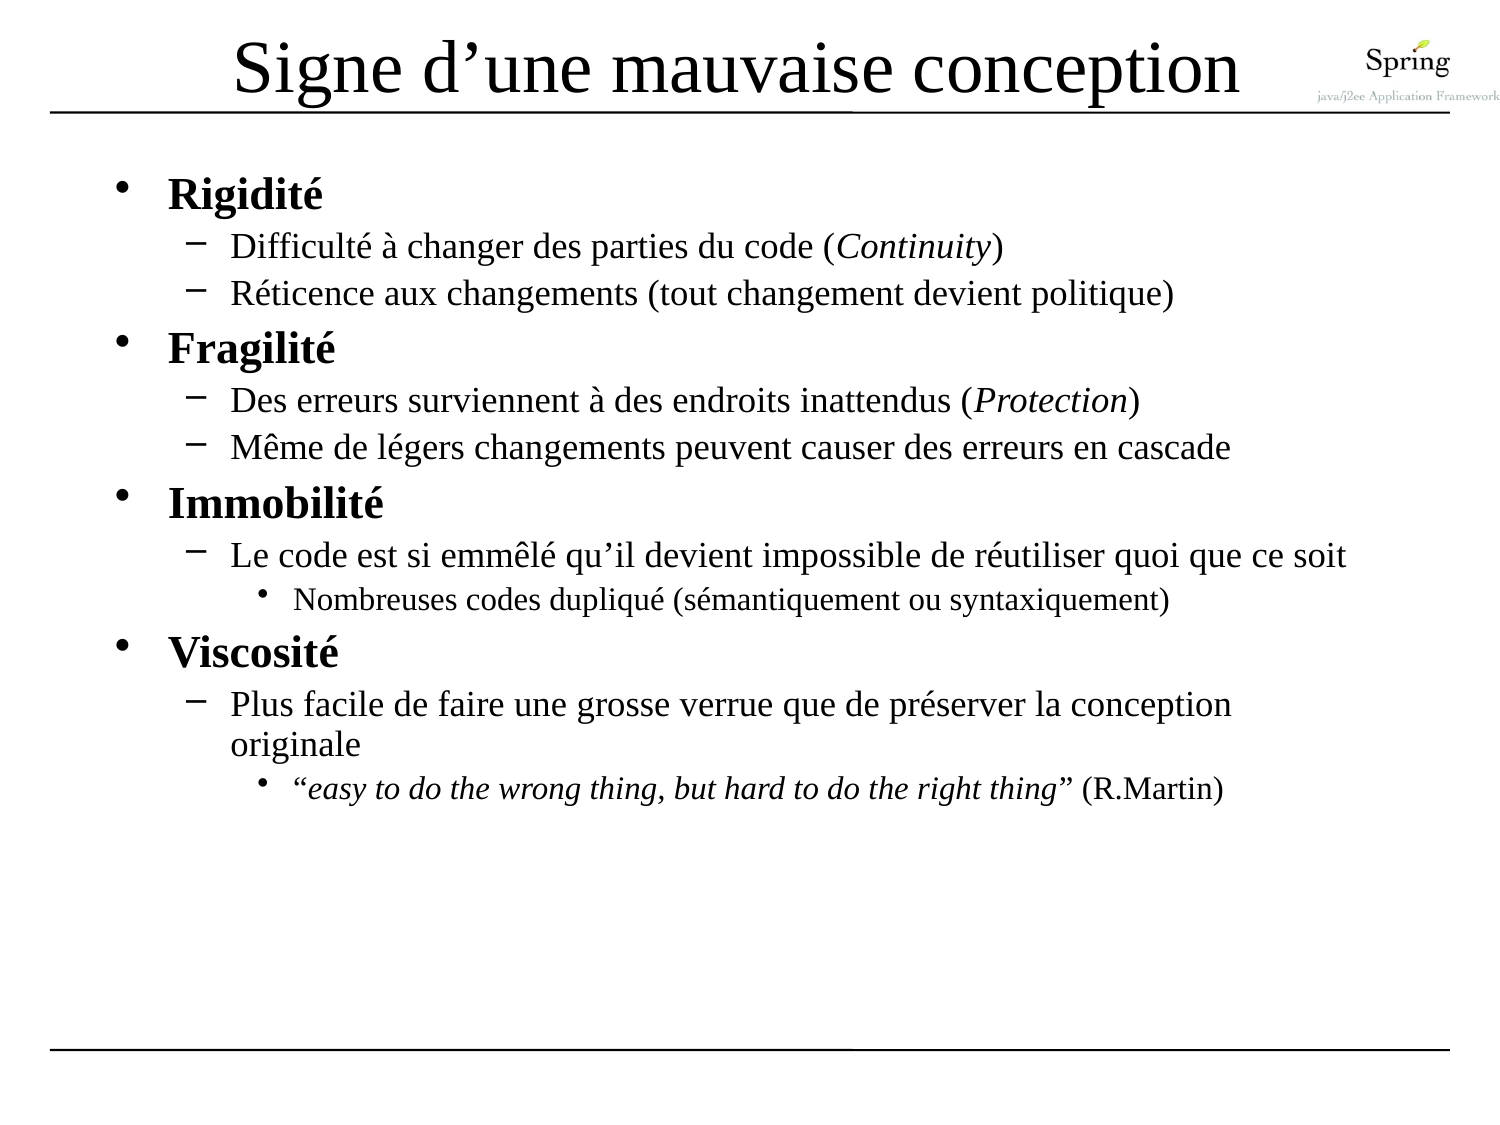

# Signe d’une mauvaise conception
Rigidité
Difficulté à changer des parties du code (Continuity)‏
Réticence aux changements (tout changement devient politique)
Fragilité
Des erreurs surviennent à des endroits inattendus (Protection)
Même de légers changements peuvent causer des erreurs en cascade
Immobilité
Le code est si emmêlé qu’il devient impossible de réutiliser quoi que ce soit
Nombreuses codes dupliqué (sémantiquement ou syntaxiquement)
Viscosité
Plus facile de faire une grosse verrue que de préserver la conception originale
“easy to do the wrong thing, but hard to do the right thing” (R.Martin)‏